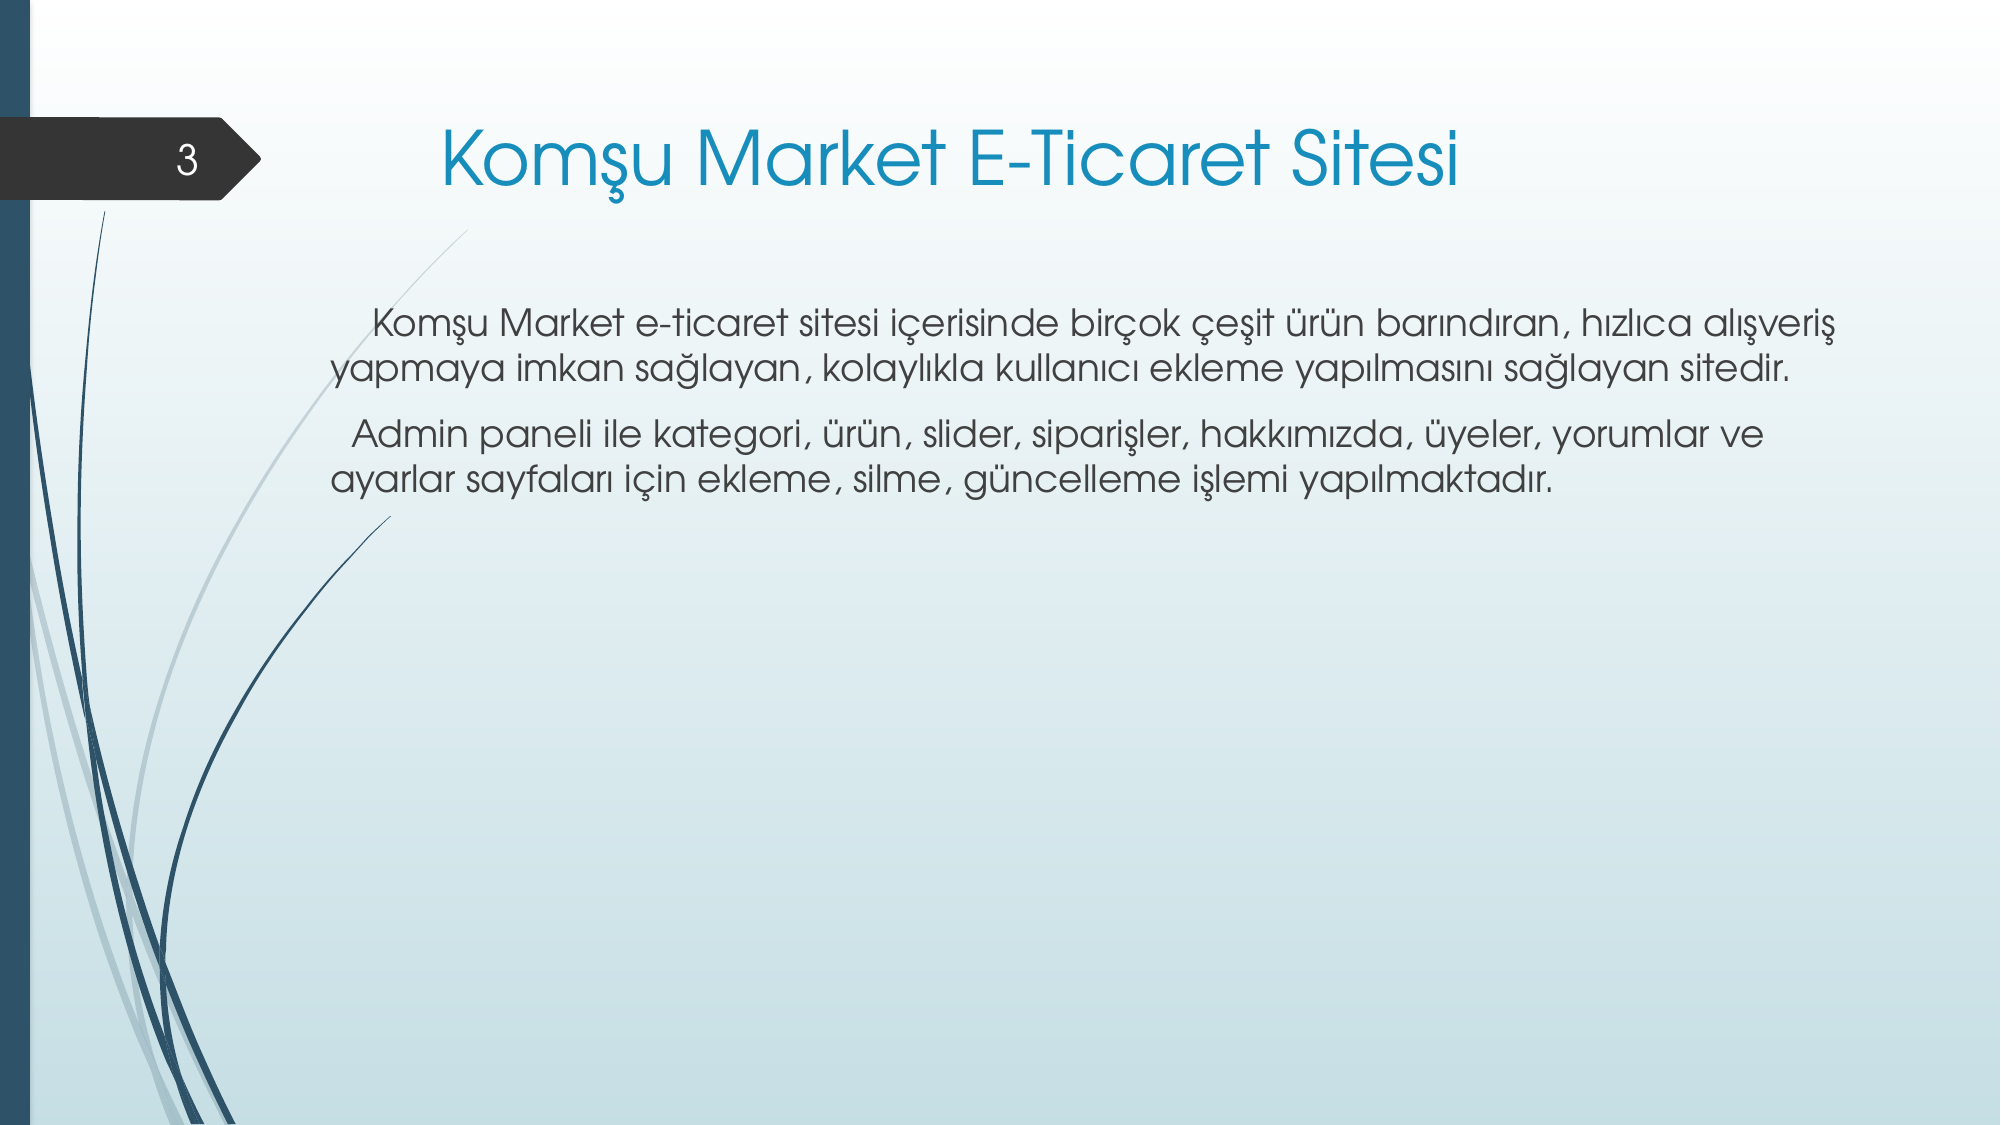

# Komşu Market E-Ticaret Sitesi
3
    Komşu Market e-ticaret sitesi içerisinde birçok çeşit ürün barındıran, hızlıca alışveriş yapmaya imkan sağlayan, kolaylıkla kullanıcı ekleme yapılmasını sağlayan sitedir.
  Admin paneli ile kategori, ürün, slider, siparişler, hakkımızda, üyeler, yorumlar ve ayarlar sayfaları için ekleme, silme, güncelleme işlemi yapılmaktadır.